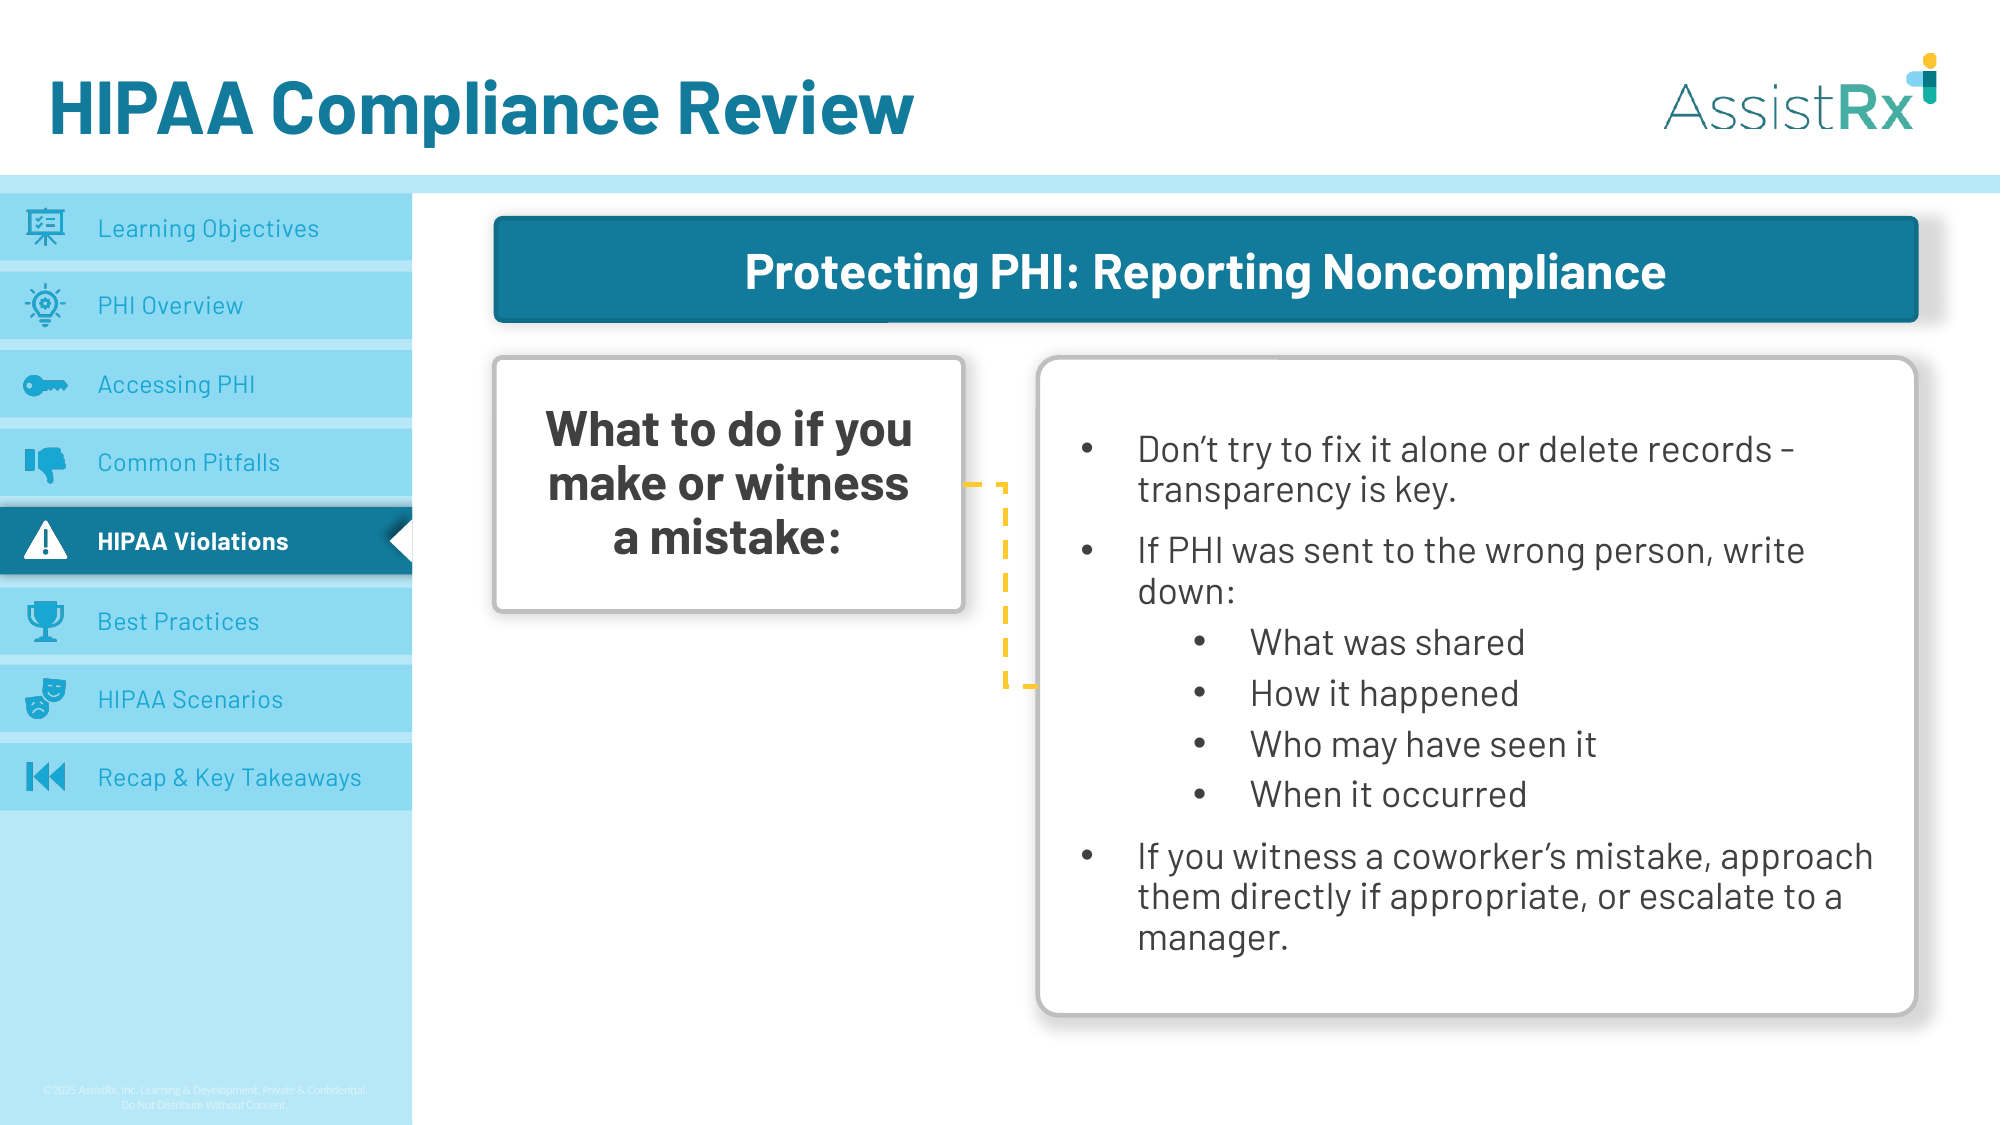

HIPAA Compliance Review

Protecting PHI: Reporting Noncompliance

Don’t try to fix it alone or delete records - transparency is key.
If PHI was sent to the wrong person, write down:
What was shared
How it happened
Who may have seen it
When it occurred
If you witness a coworker’s mistake, approach them directly if appropriate, or escalate to a manager.
What to do if you make or witness a mistake: